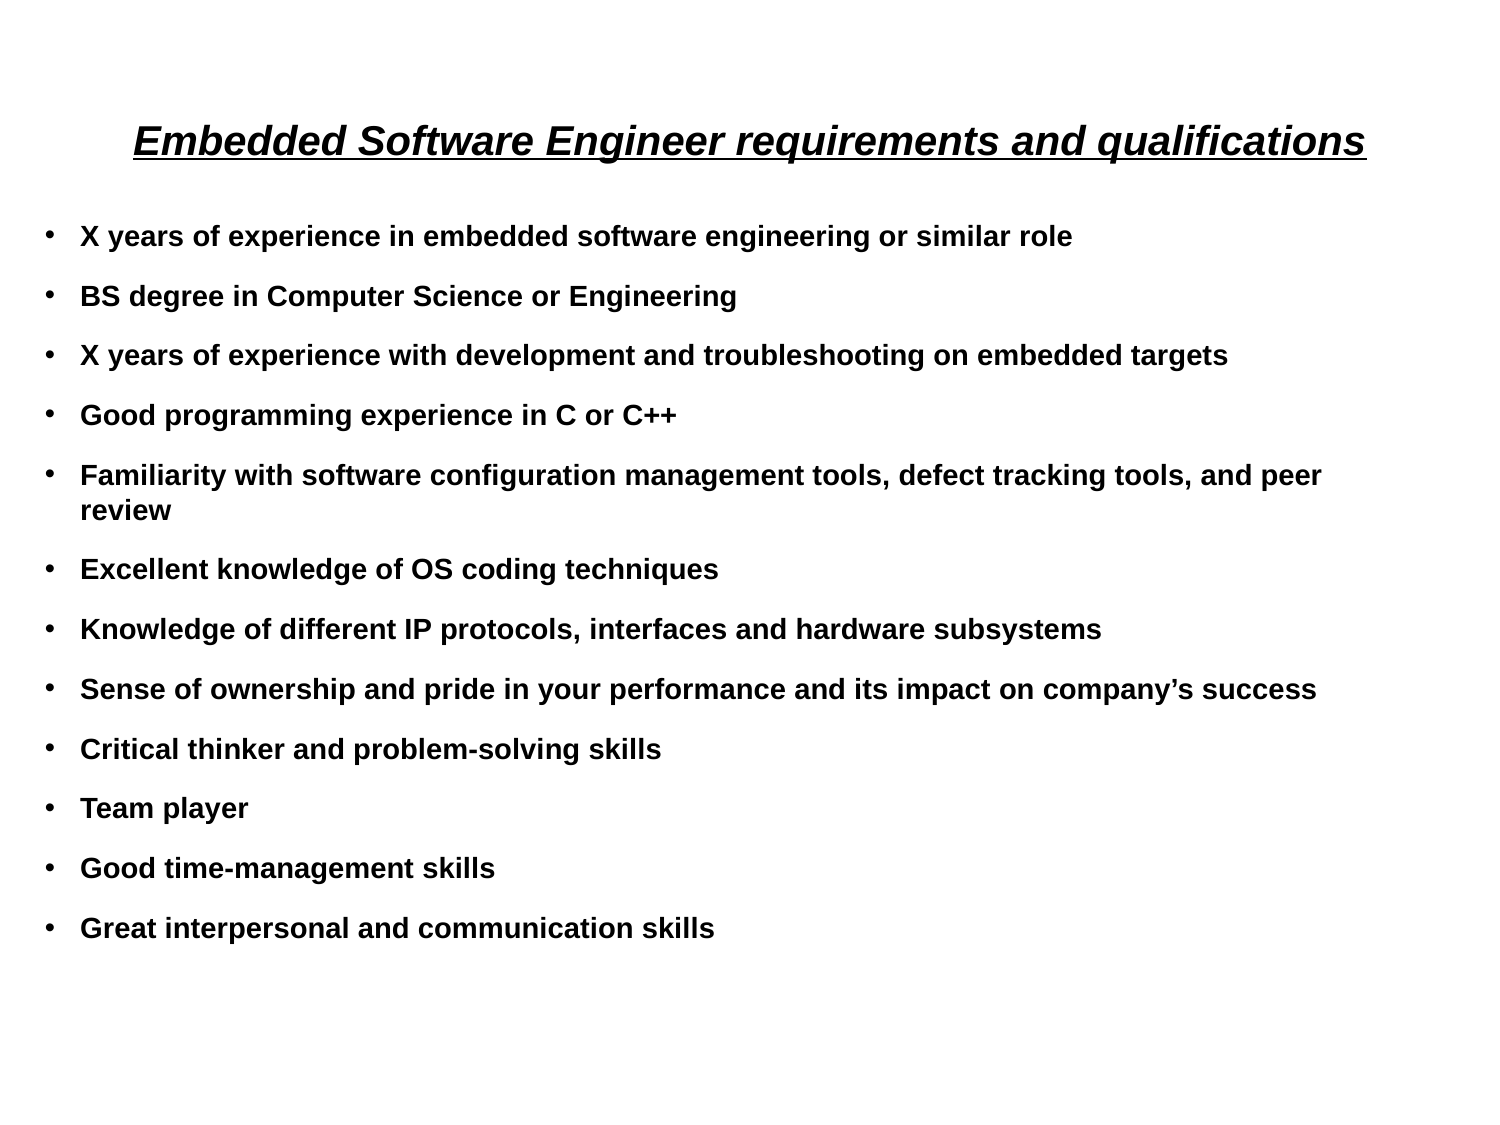

# Embedded Software Engineer requirements and qualifications

X years of experience in embedded software engineering or similar role
BS degree in Computer Science or Engineering
X years of experience with development and troubleshooting on embedded targets
Good programming experience in C or C++
Familiarity with software configuration management tools, defect tracking tools, and peer review
Excellent knowledge of OS coding techniques
Knowledge of different IP protocols, interfaces and hardware subsystems
Sense of ownership and pride in your performance and its impact on company’s success
Critical thinker and problem-solving skills
Team player
Good time-management skills
Great interpersonal and communication skills